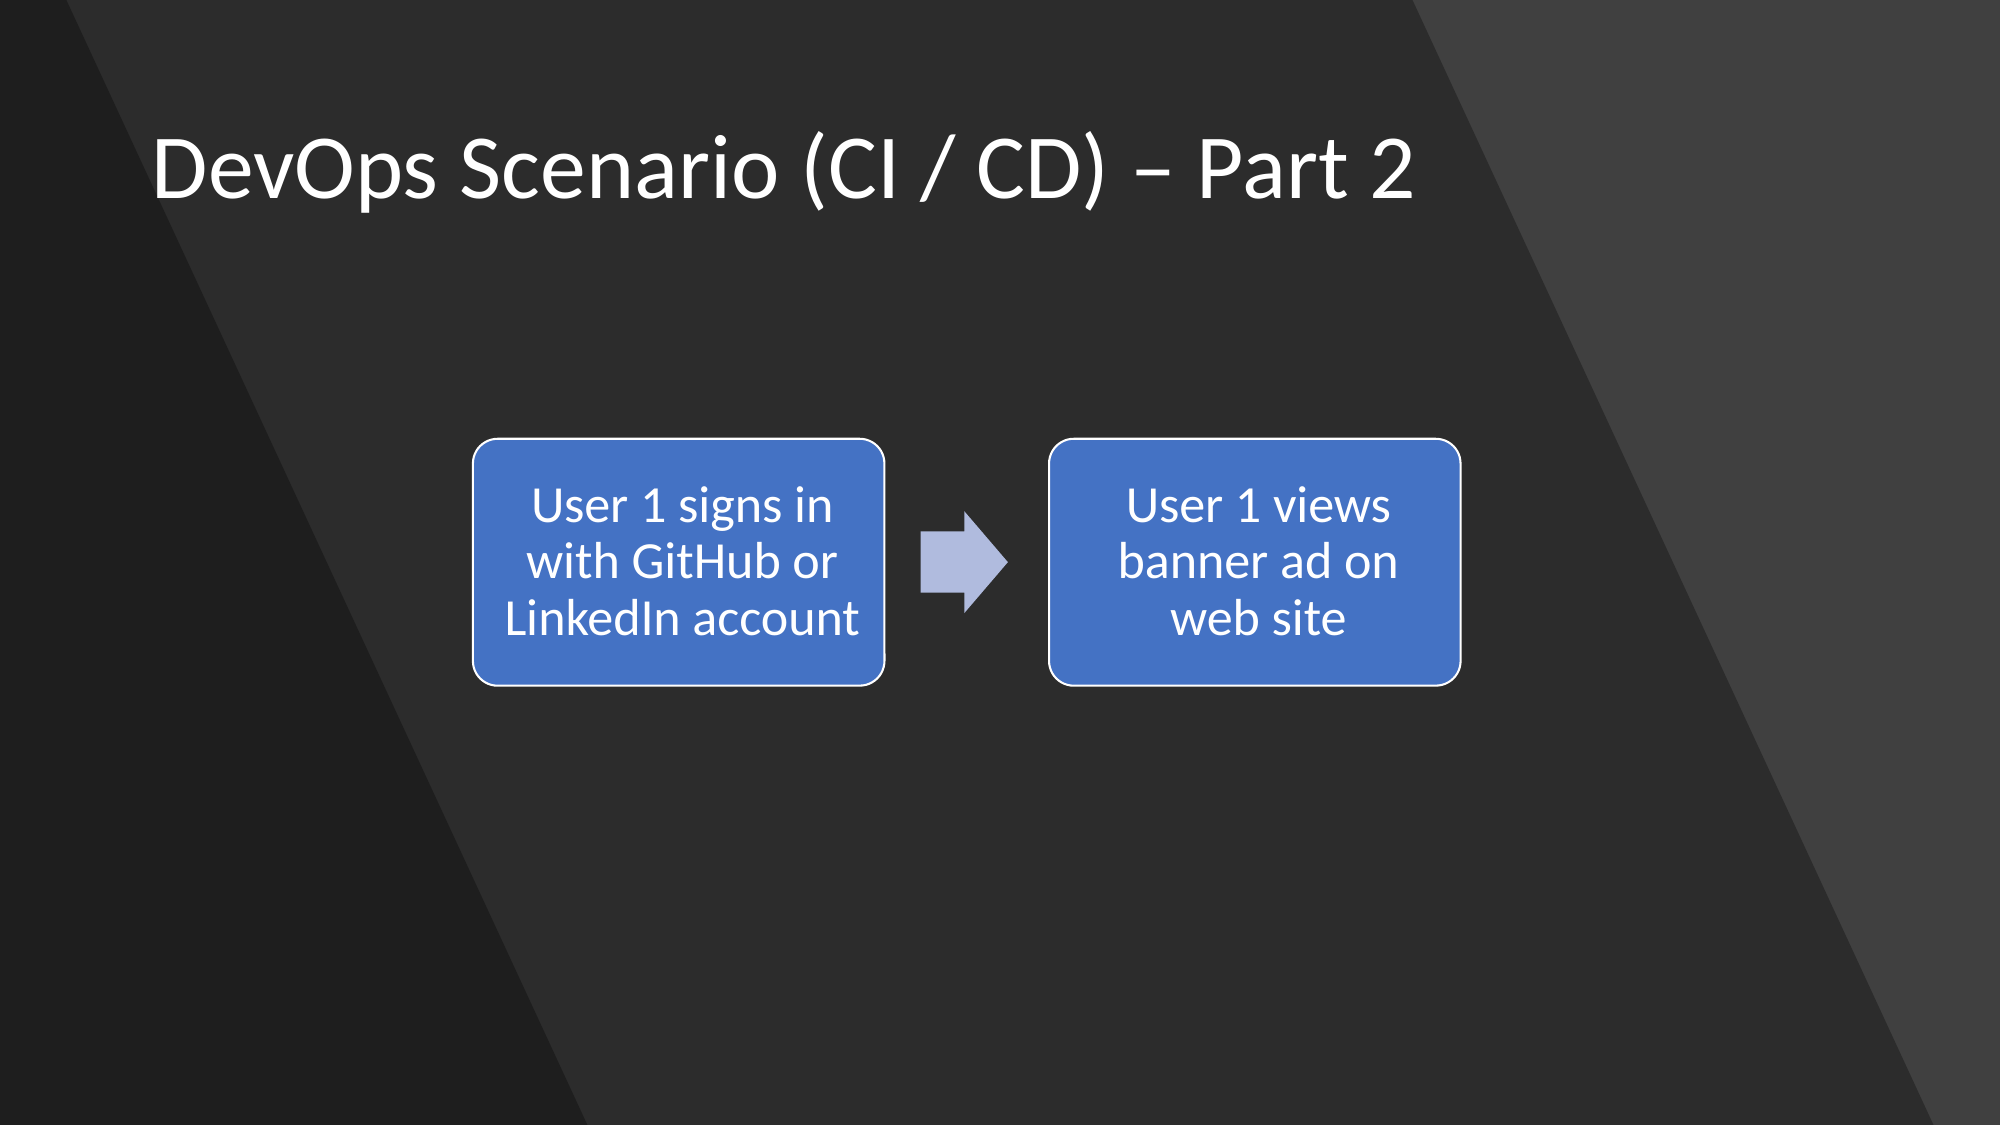

# DevOps Scenario (CI / CD) – Part 2
User 1 signs in with GitHub or LinkedIn account

User 1 views banner ad on web site